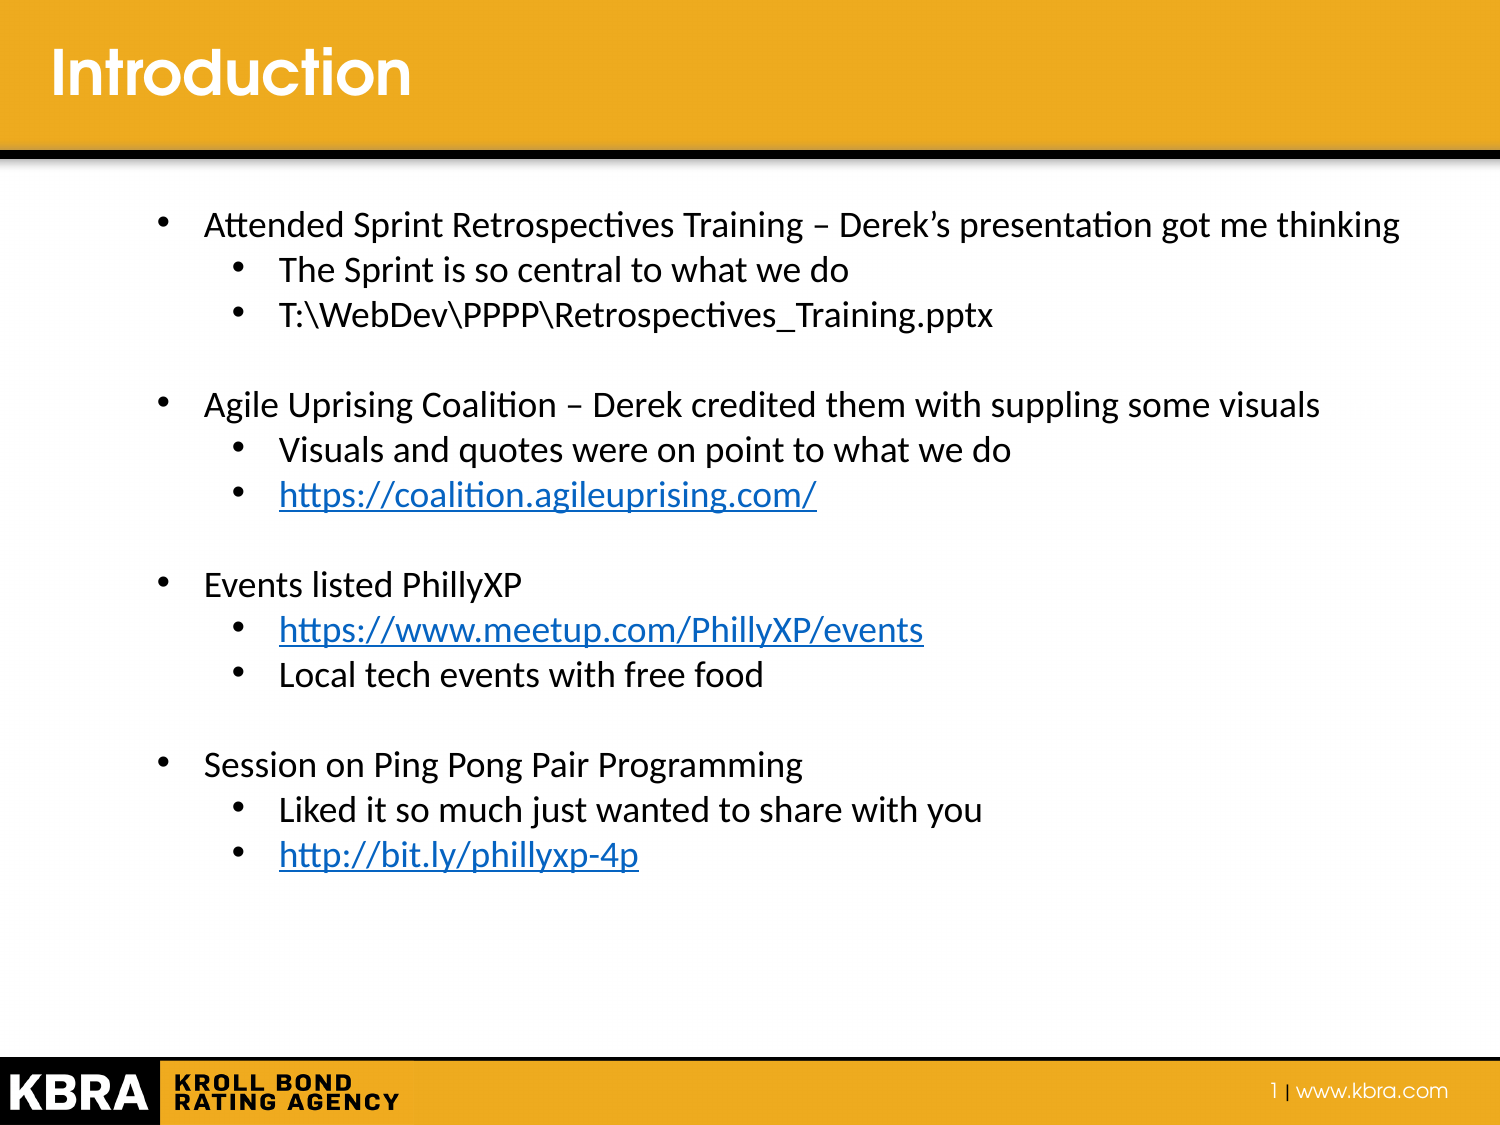

# Introduction

Attended Sprint Retrospectives Training – Derek’s presentation got me thinking
The Sprint is so central to what we do
T:\WebDev\PPPP\Retrospectives_Training.pptx

Agile Uprising Coalition – Derek credited them with suppling some visuals
Visuals and quotes were on point to what we do
https://coalition.agileuprising.com/

Events listed PhillyXP
https://www.meetup.com/PhillyXP/events
Local tech events with free food

Session on Ping Pong Pair Programming
Liked it so much just wanted to share with you
http://bit.ly/phillyxp-4p

Next Sprint